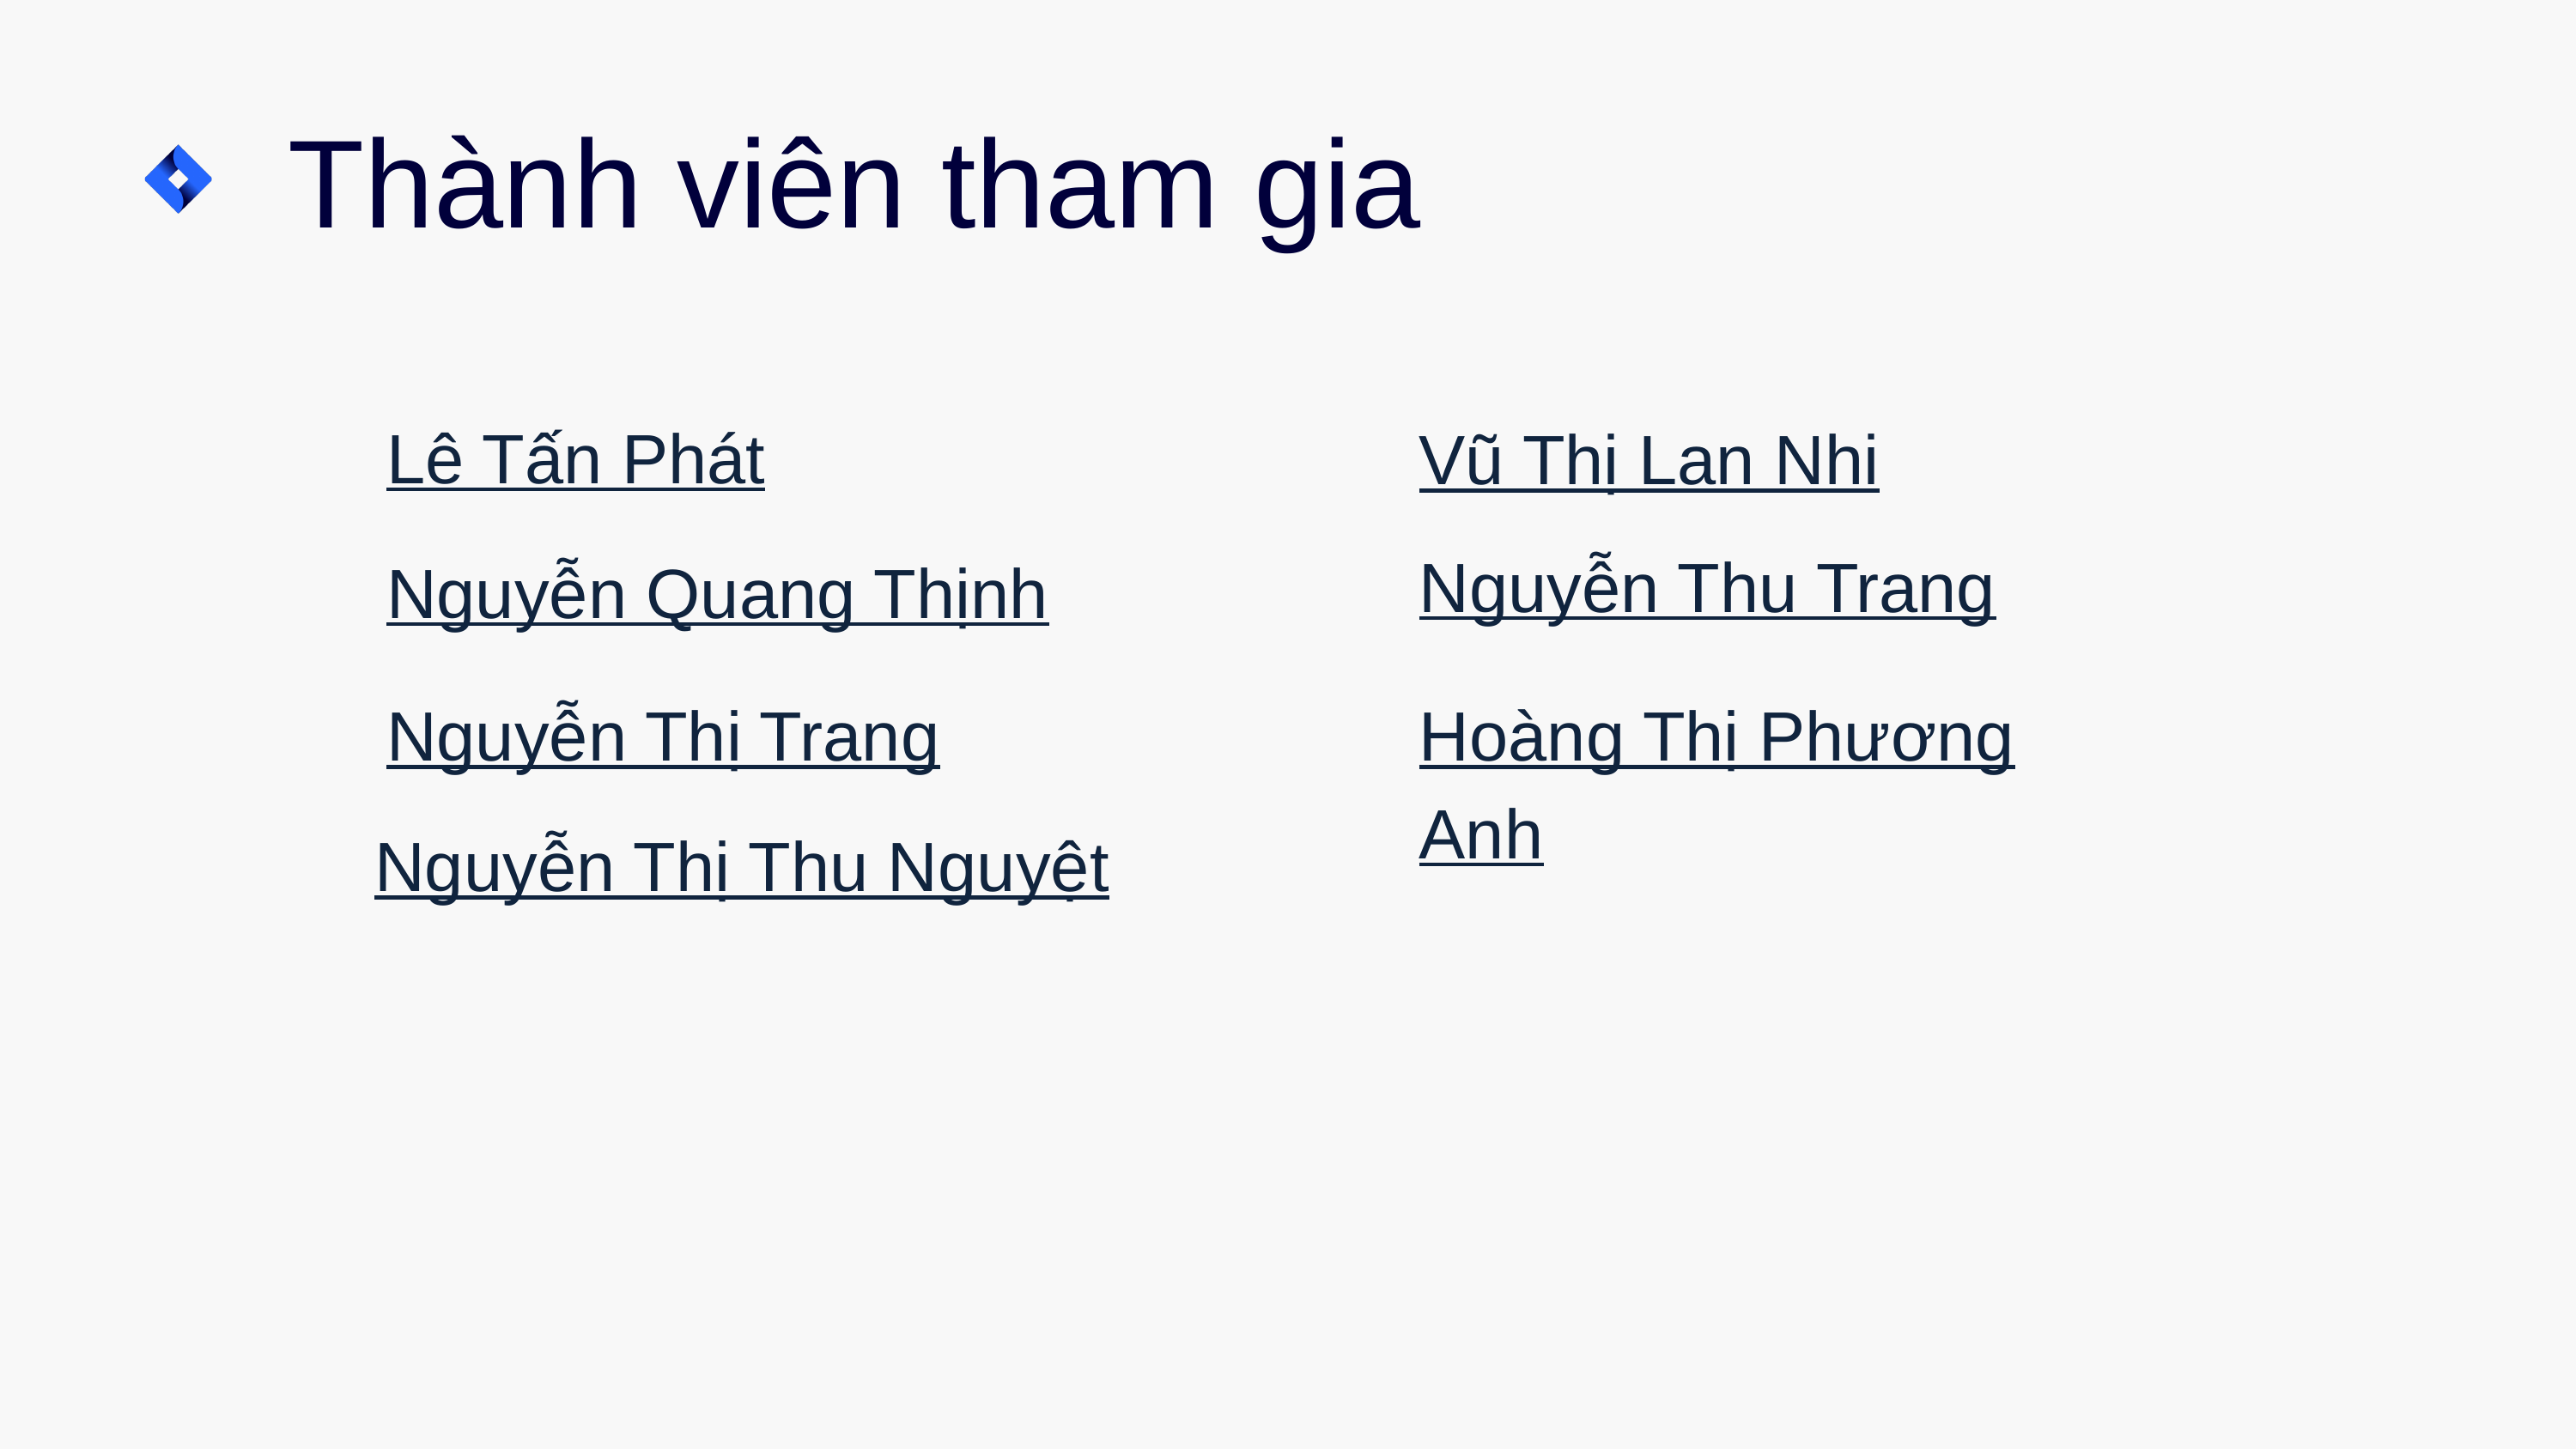

Thành viên tham gia

Lê Tấn Phát
Vũ Thị Lan Nhi
Nguyễn Thu Trang
Nguyễn Quang Thịnh
Nguyễn Thị Trang
Hoàng Thị Phương Anh
Nguyễn Thị Thu Nguyệt